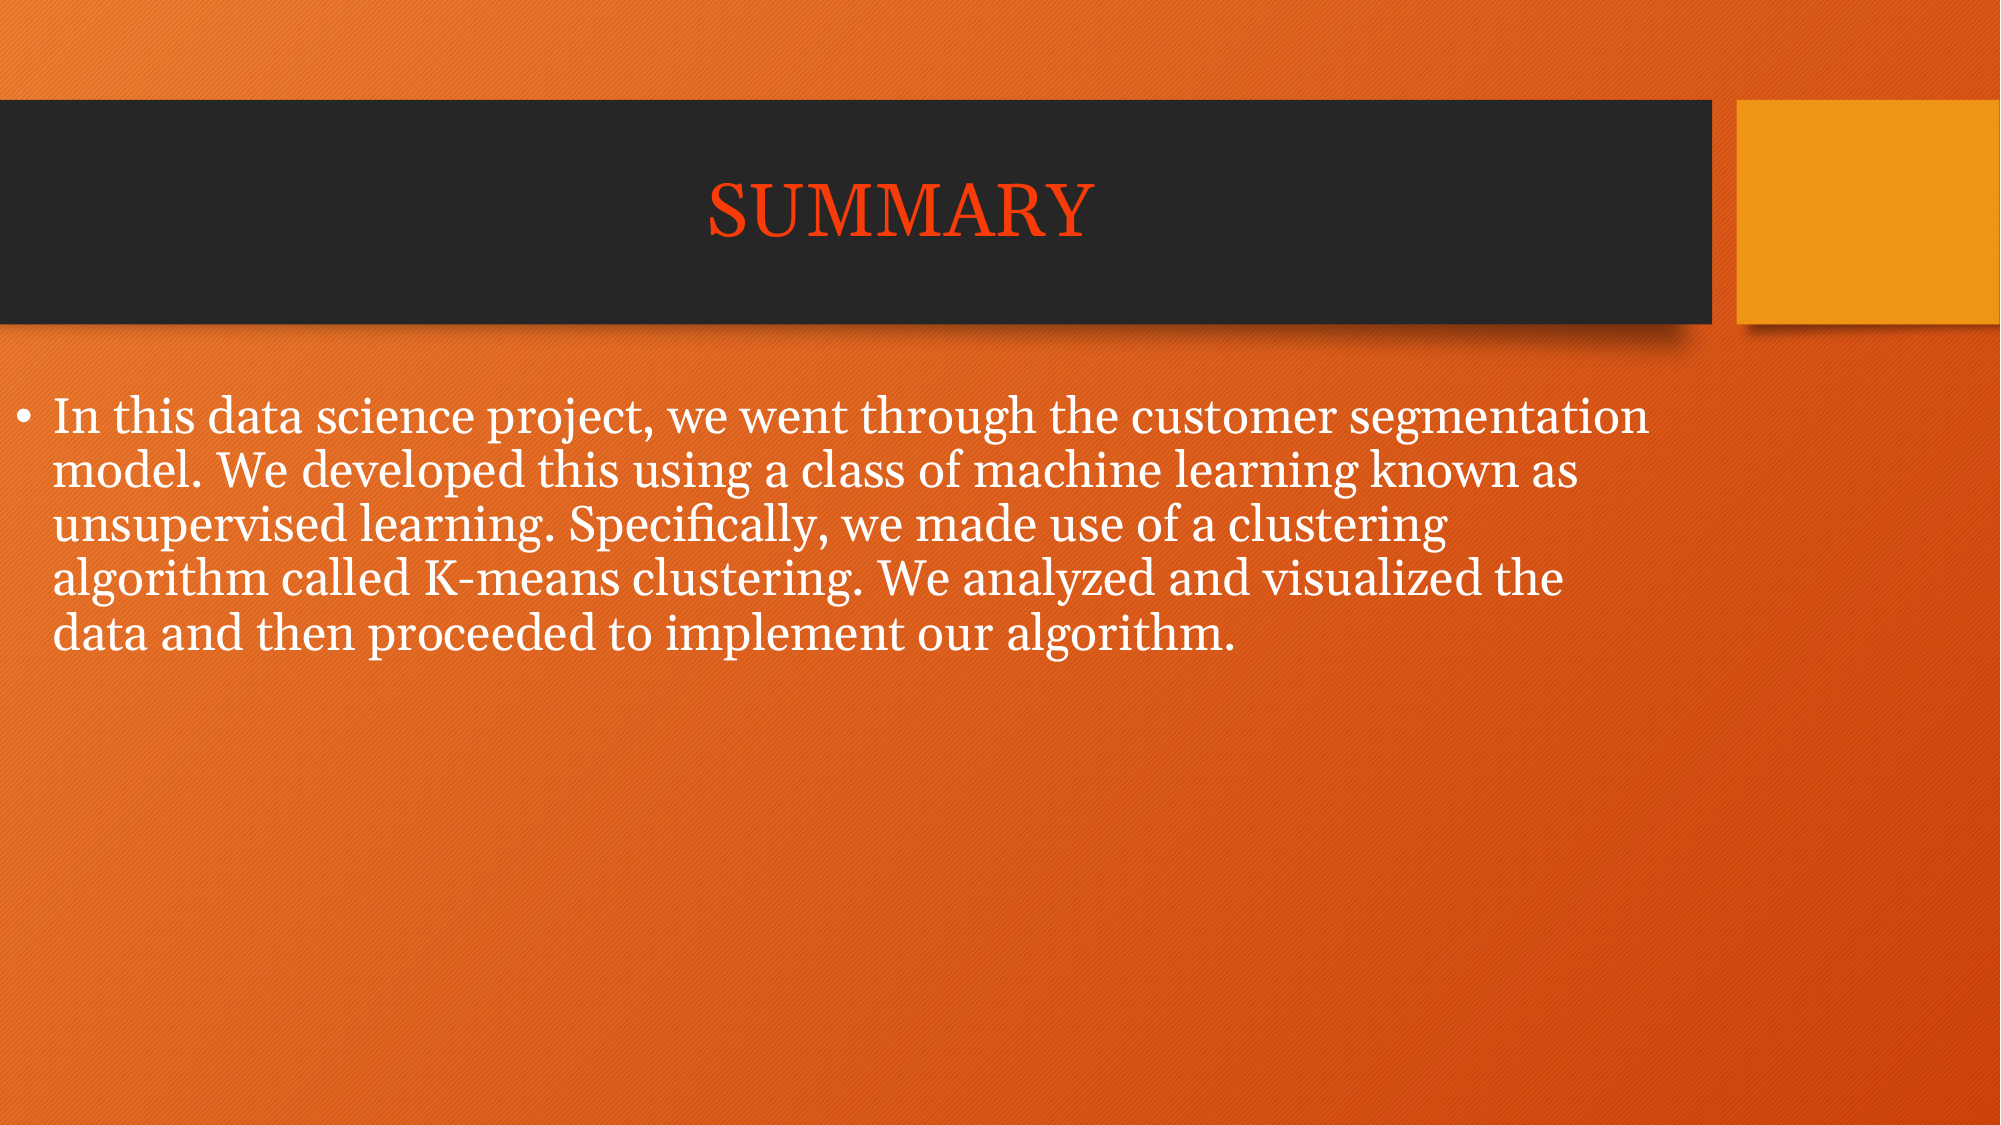

# SUMMARY
In this data science project, we went through the customer segmentation model. We developed this using a class of machine learning known as unsupervised learning. Specifically, we made use of a clustering algorithm called K-means clustering. We analyzed and visualized the data and then proceeded to implement our algorithm.